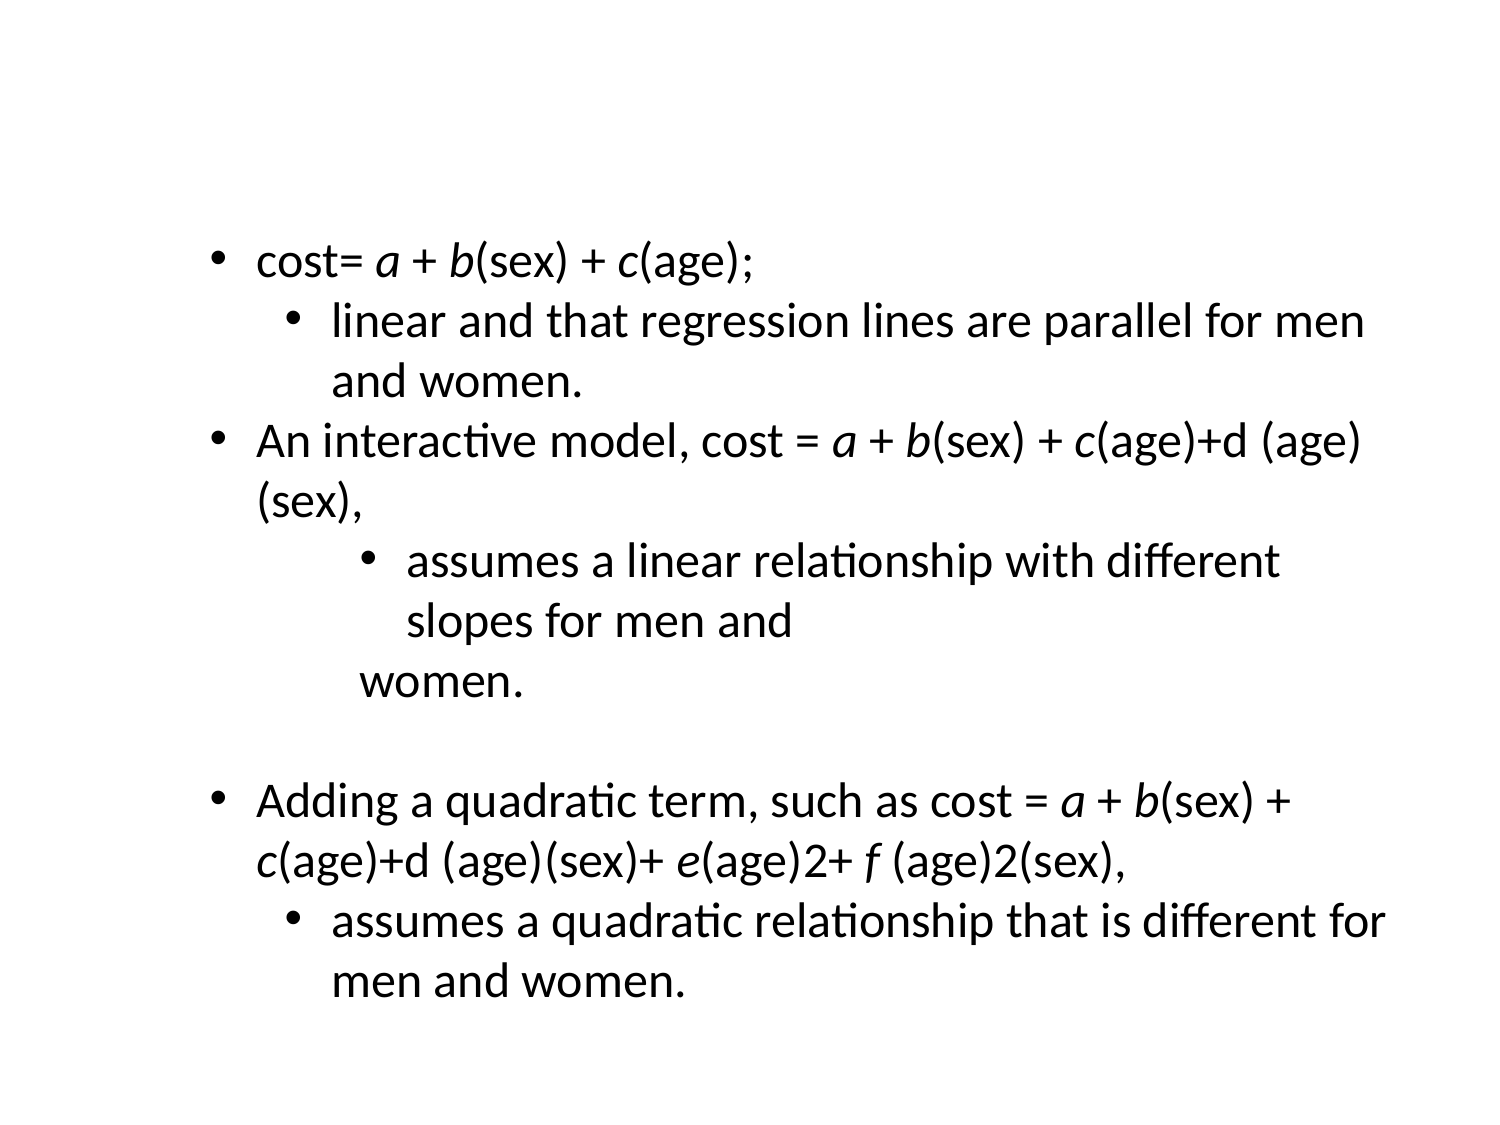

cost= a + b(sex) + c(age);
linear and that regression lines are parallel for men and women.
An interactive model, cost = a + b(sex) + c(age)+d (age)(sex),
assumes a linear relationship with different slopes for men and
women.

Adding a quadratic term, such as cost = a + b(sex) + c(age)+d (age)(sex)+ e(age)2+ f (age)2(sex),
assumes a quadratic relationship that is different for men and women.